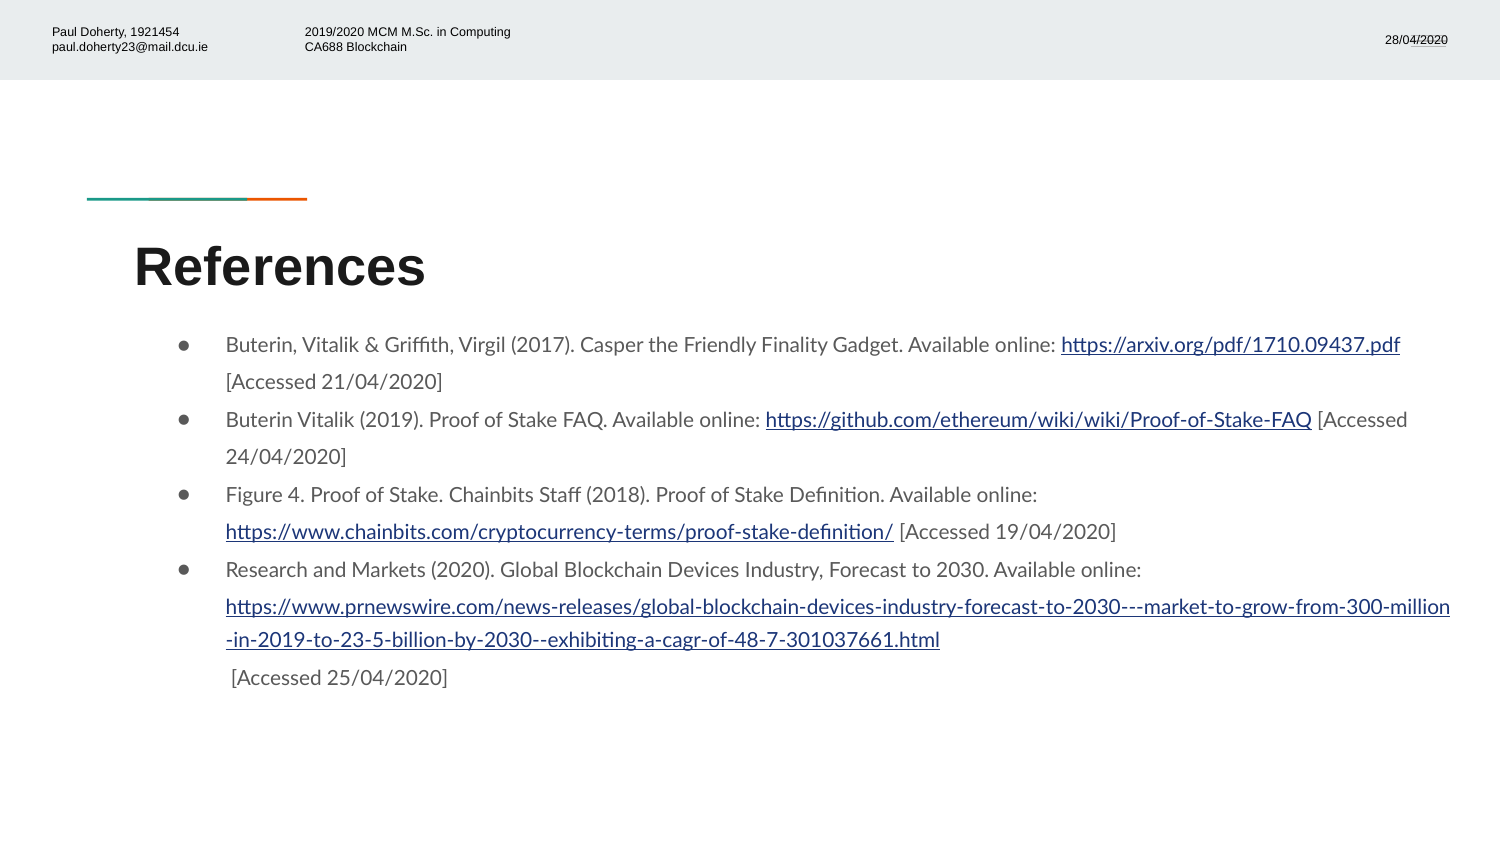

# References
Buterin, Vitalik & Griffith, Virgil (2017). Casper the Friendly Finality Gadget. Available online: https://arxiv.org/pdf/1710.09437.pdf [Accessed 21/04/2020]
Buterin Vitalik (2019). Proof of Stake FAQ. Available online: https://github.com/ethereum/wiki/wiki/Proof-of-Stake-FAQ [Accessed 24/04/2020]
Figure 4. Proof of Stake. Chainbits Staff (2018). Proof of Stake Definition. Available online: https://www.chainbits.com/cryptocurrency-terms/proof-stake-definition/ [Accessed 19/04/2020]
Research and Markets (2020). Global Blockchain Devices Industry, Forecast to 2030. Available online: https://www.prnewswire.com/news-releases/global-blockchain-devices-industry-forecast-to-2030---market-to-grow-from-300-million-in-2019-to-23-5-billion-by-2030--exhibiting-a-cagr-of-48-7-301037661.html [Accessed 25/04/2020]